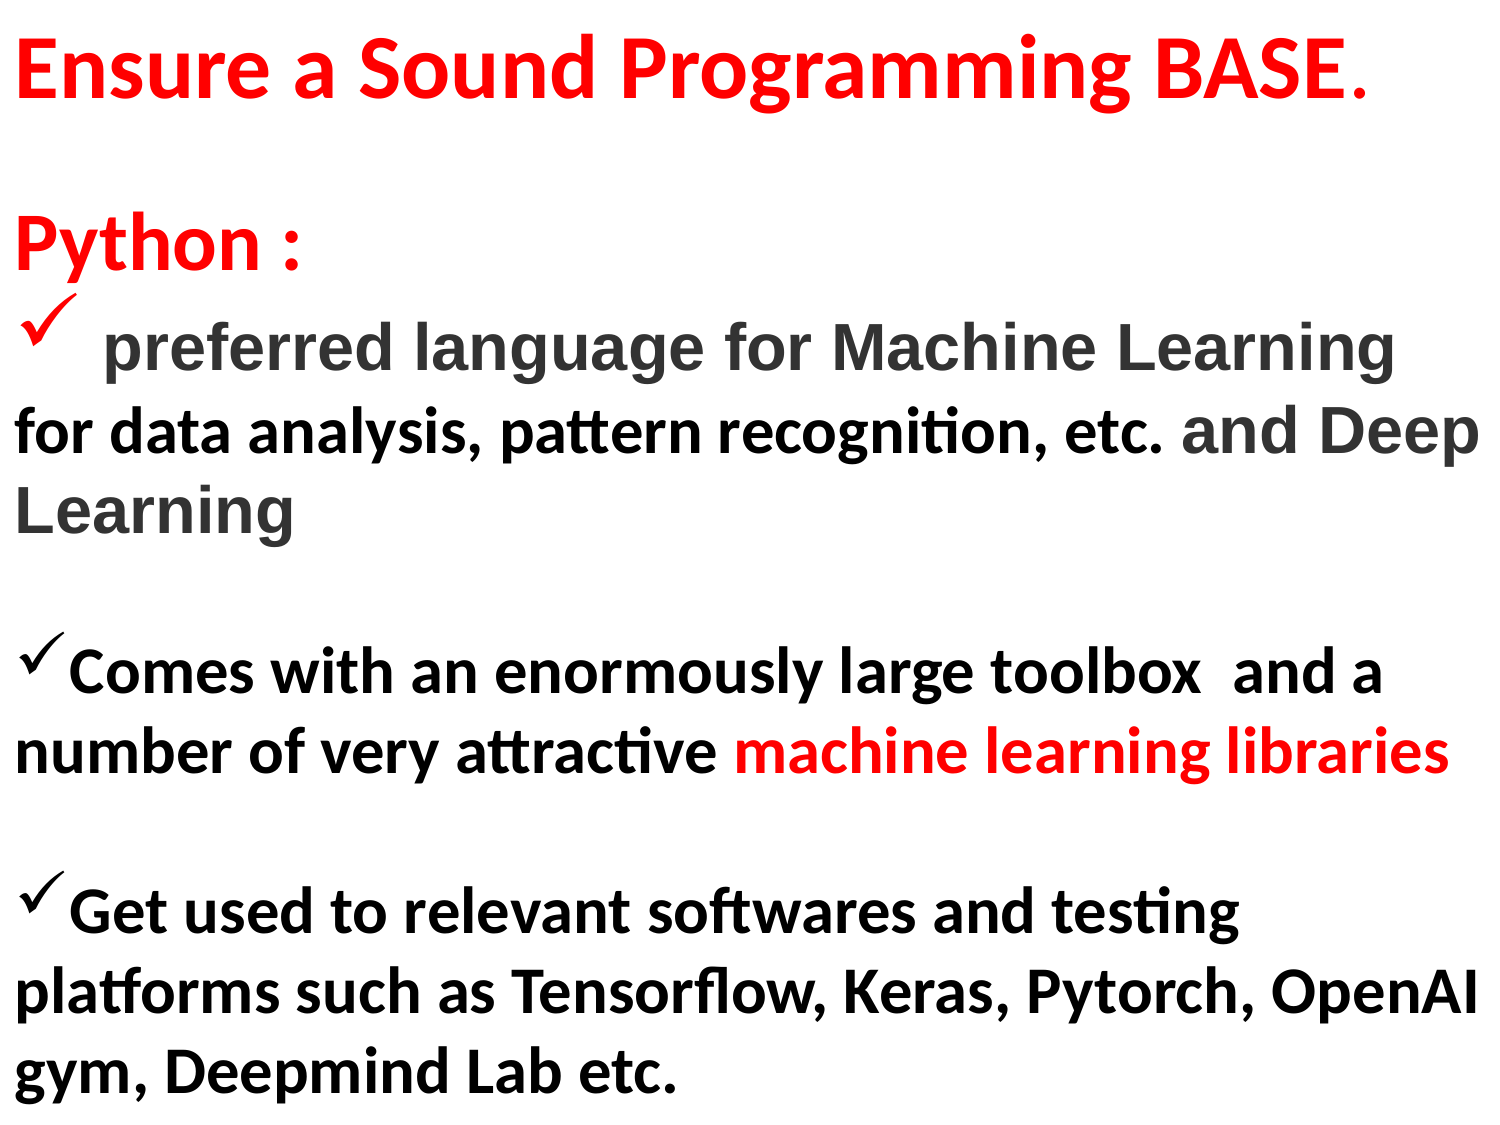

Ensure a Sound Programming BASE.

Python :
 preferred language for Machine Learning for data analysis, pattern recognition, etc. and Deep Learning

Comes with an enormously large toolbox  and a number of very attractive machine learning libraries

Get used to relevant softwares and testing platforms such as Tensorflow, Keras, Pytorch, OpenAI gym, Deepmind Lab etc.